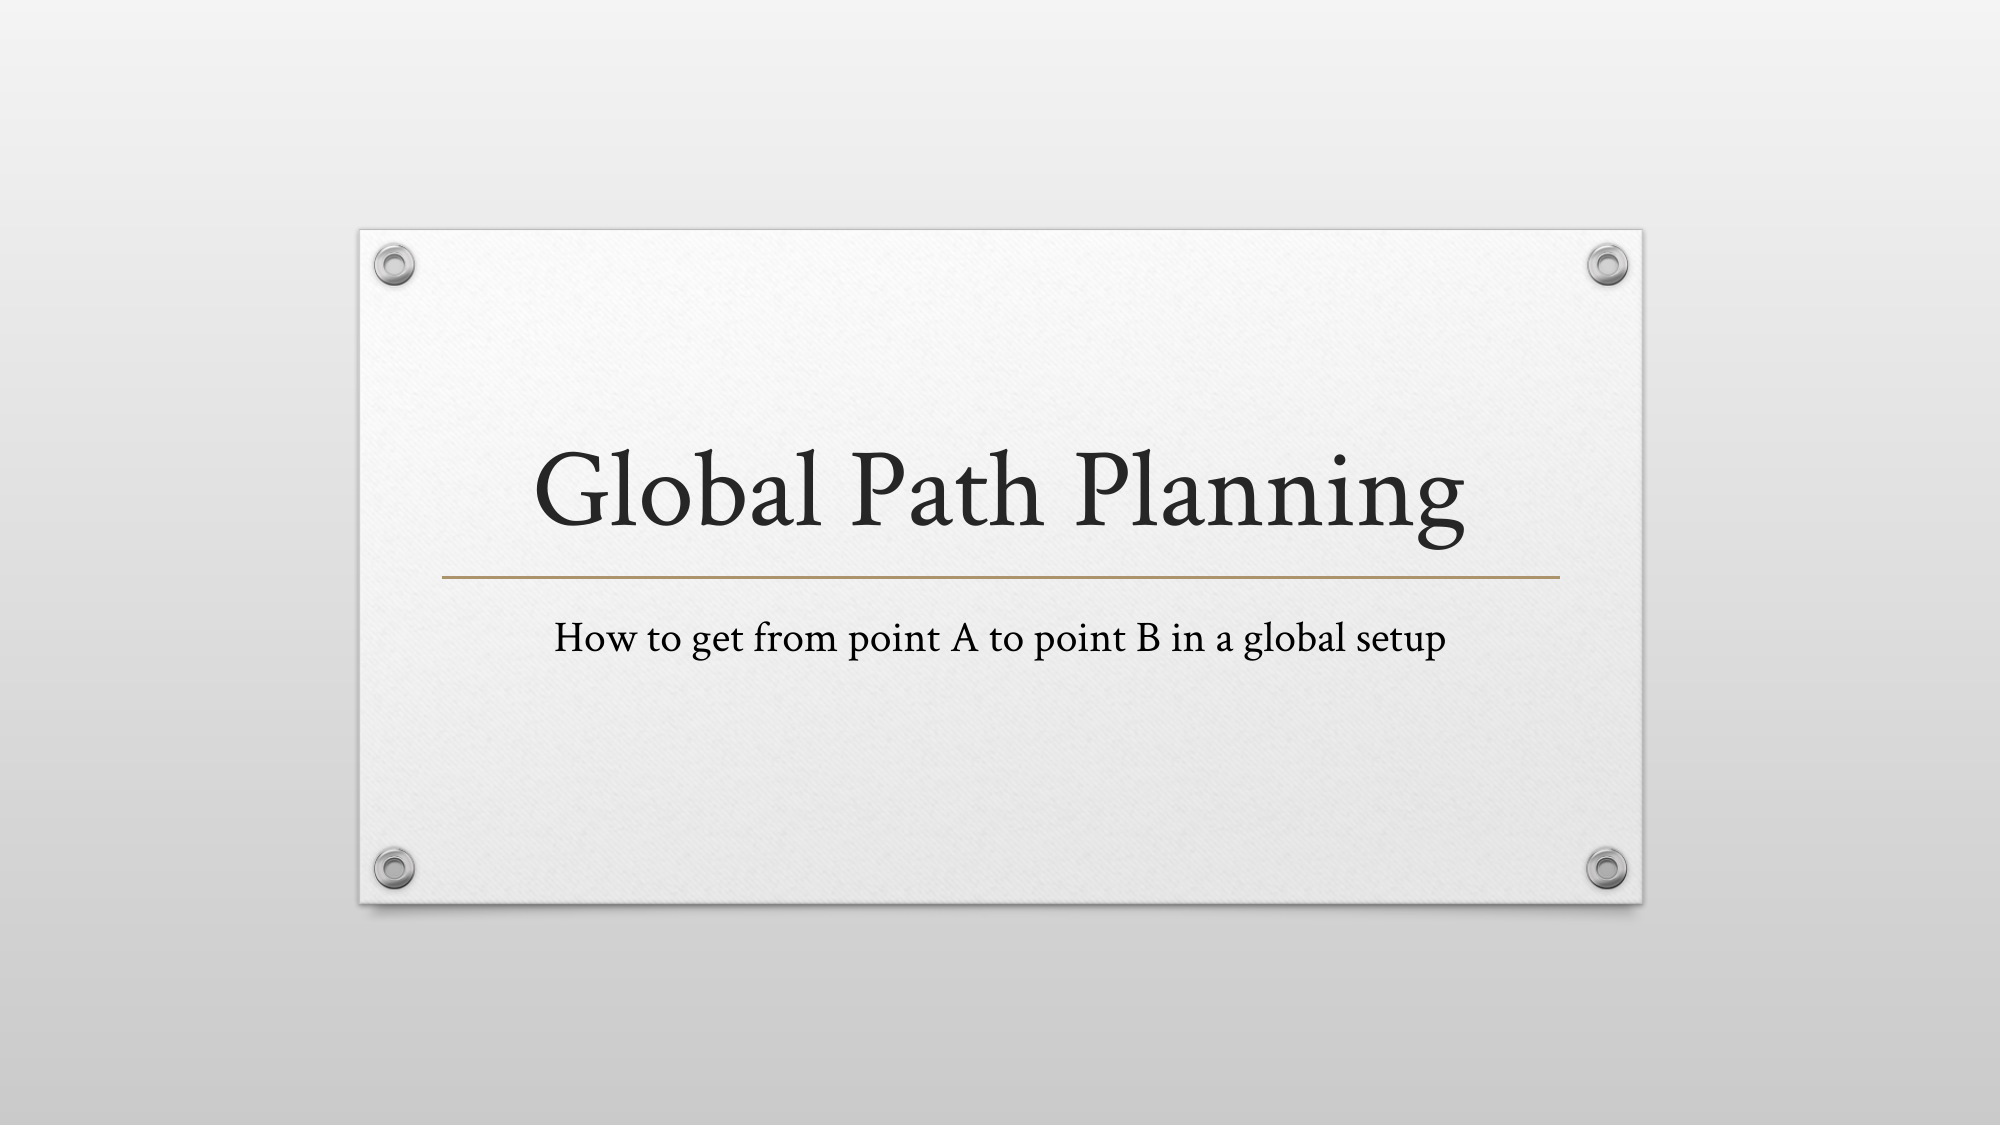

# Global Path Planning
How to get from point A to point B in a global setup